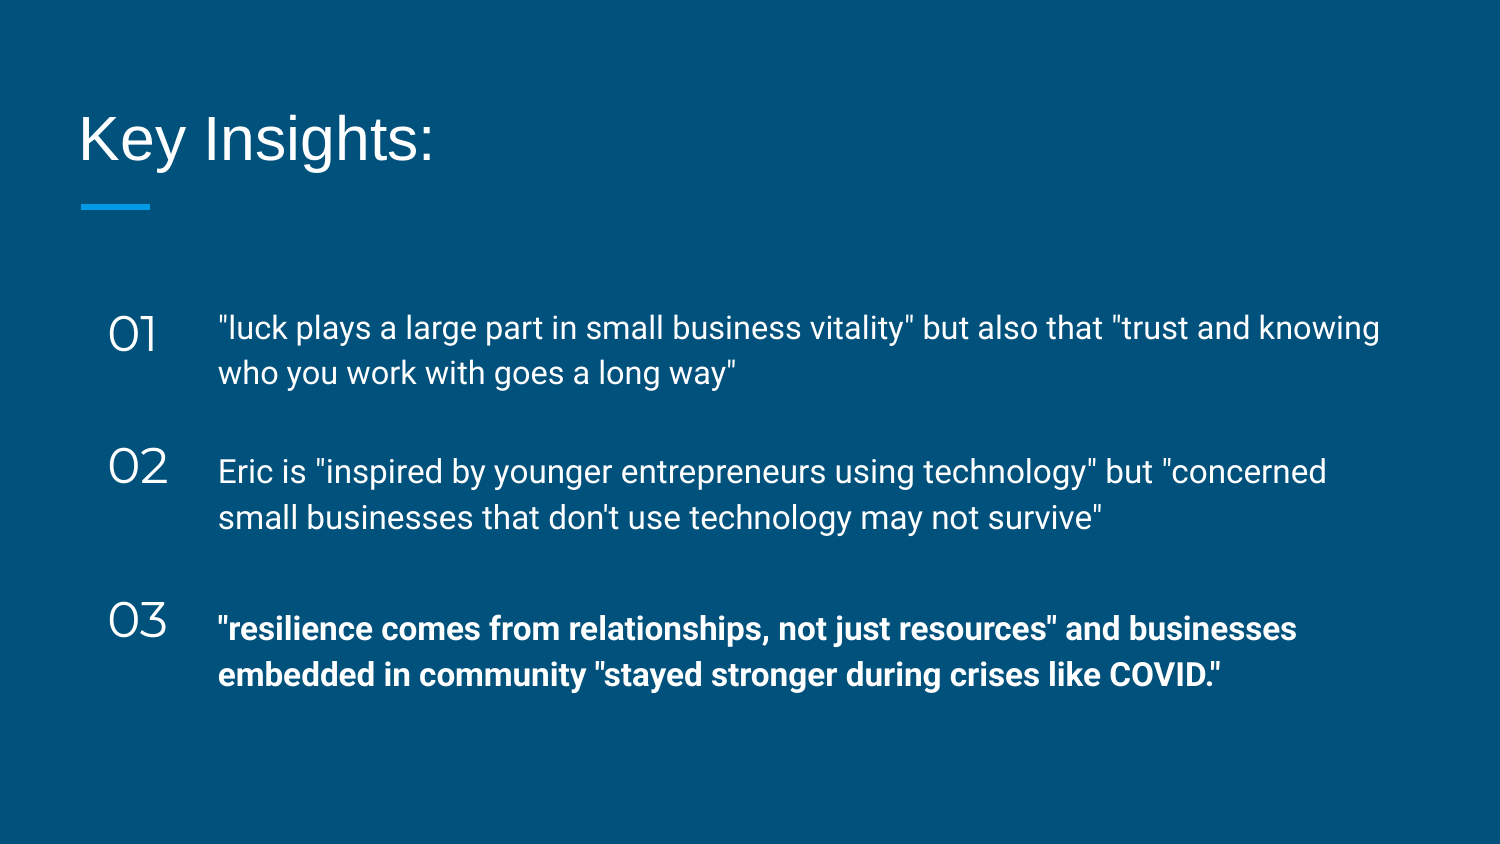

# Key Insights:
01

"luck plays a large part in small business vitality" but also that "trust and knowing who you work with goes a long way"
02

Eric is "inspired by younger entrepreneurs using technology" but "concerned small businesses that don't use technology may not survive"
03
"resilience comes from relationships, not just resources" and businesses embedded in community "stayed stronger during crises like COVID."